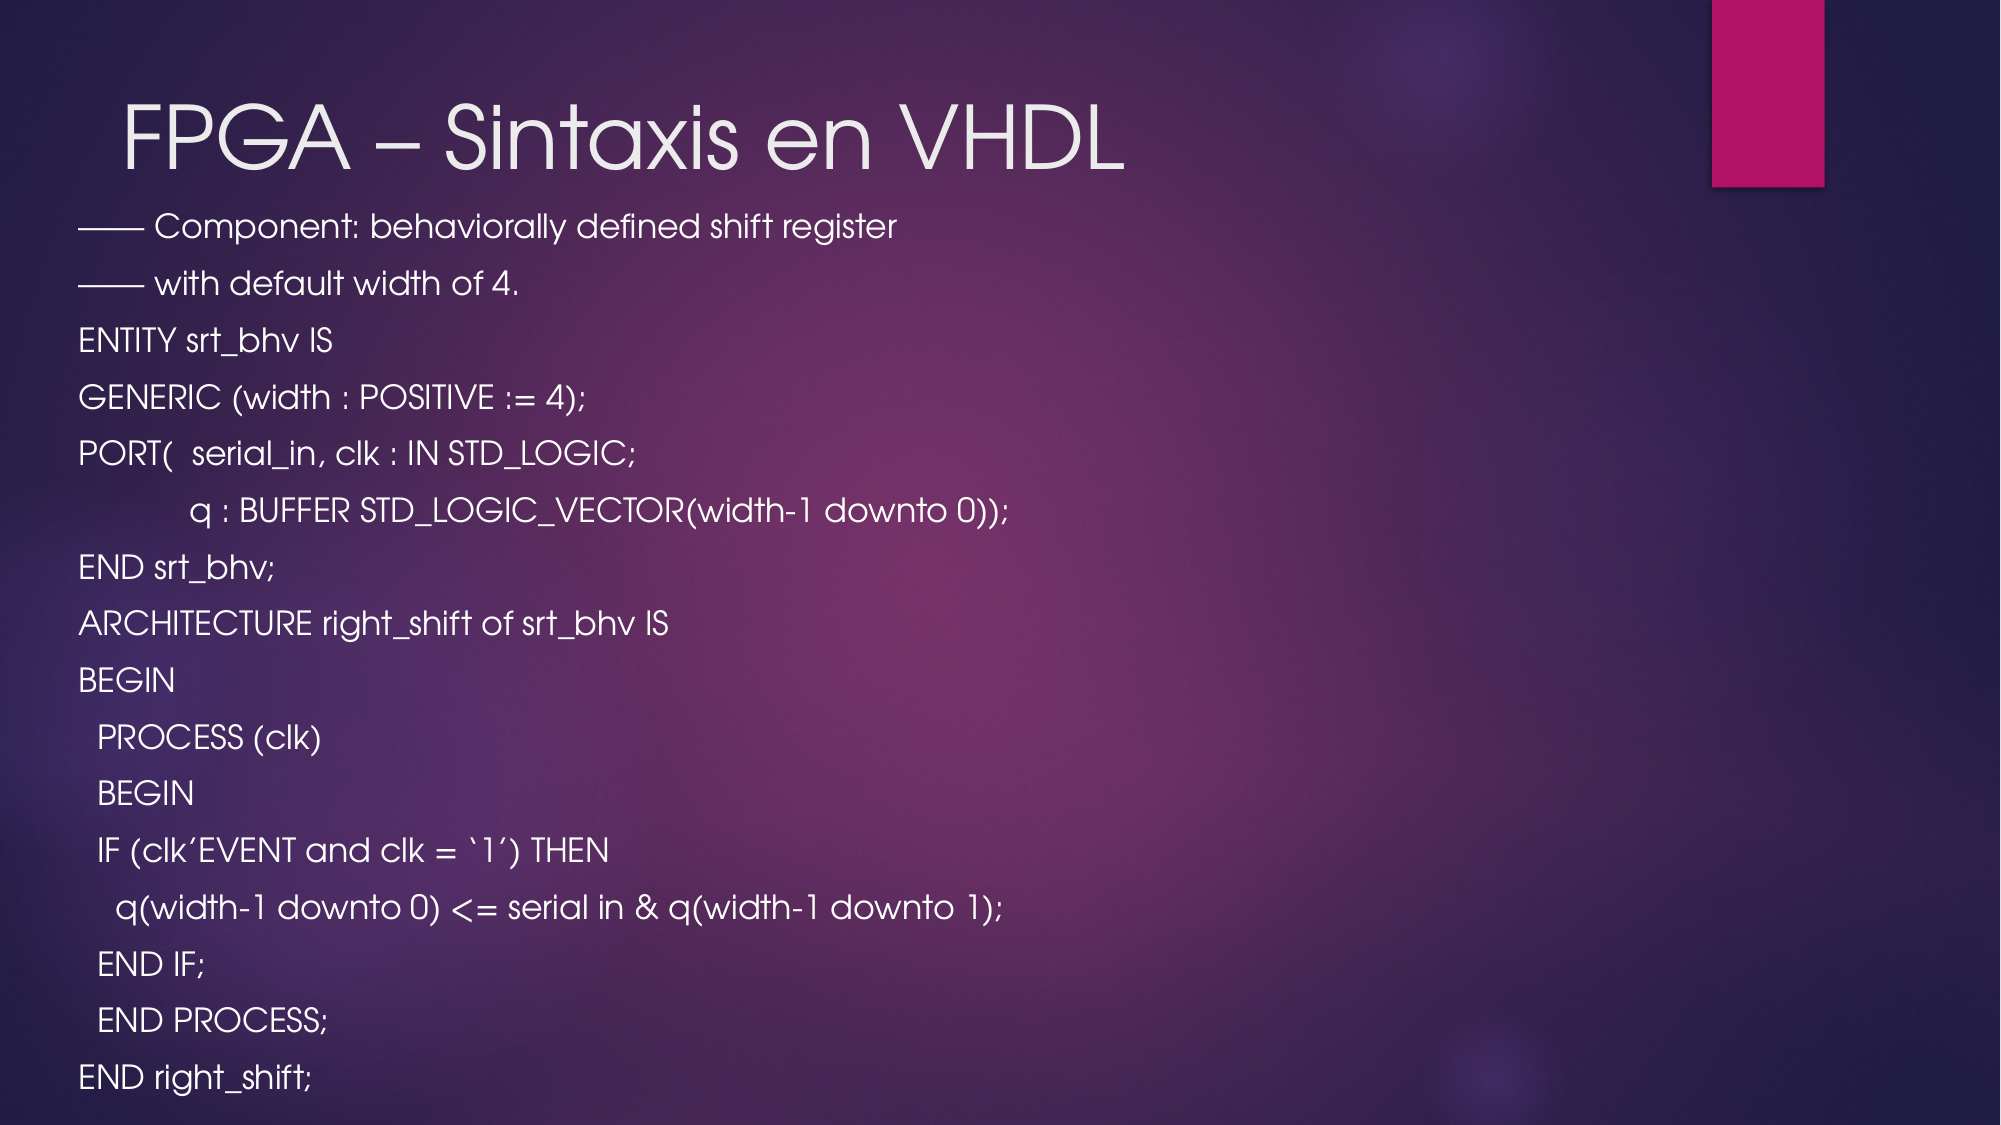

# FPGA – Sintaxis en VHDL
—— Component: behaviorally defined shift register
—— with default width of 4.
ENTITY srt_bhv IS
GENERIC (width : POSITIVE := 4);
PORT(  serial_in, clk : IN STD_LOGIC;
            q : BUFFER STD_LOGIC_VECTOR(width-1 downto 0));
END srt_bhv;
ARCHITECTURE right_shift of srt_bhv IS
BEGIN
  PROCESS (clk)
  BEGIN
  IF (clk’EVENT and clk = ‘1’) THEN
    q(width-1 downto 0) <= serial in & q(width-1 downto 1);
  END IF;
  END PROCESS;
END right_shift;